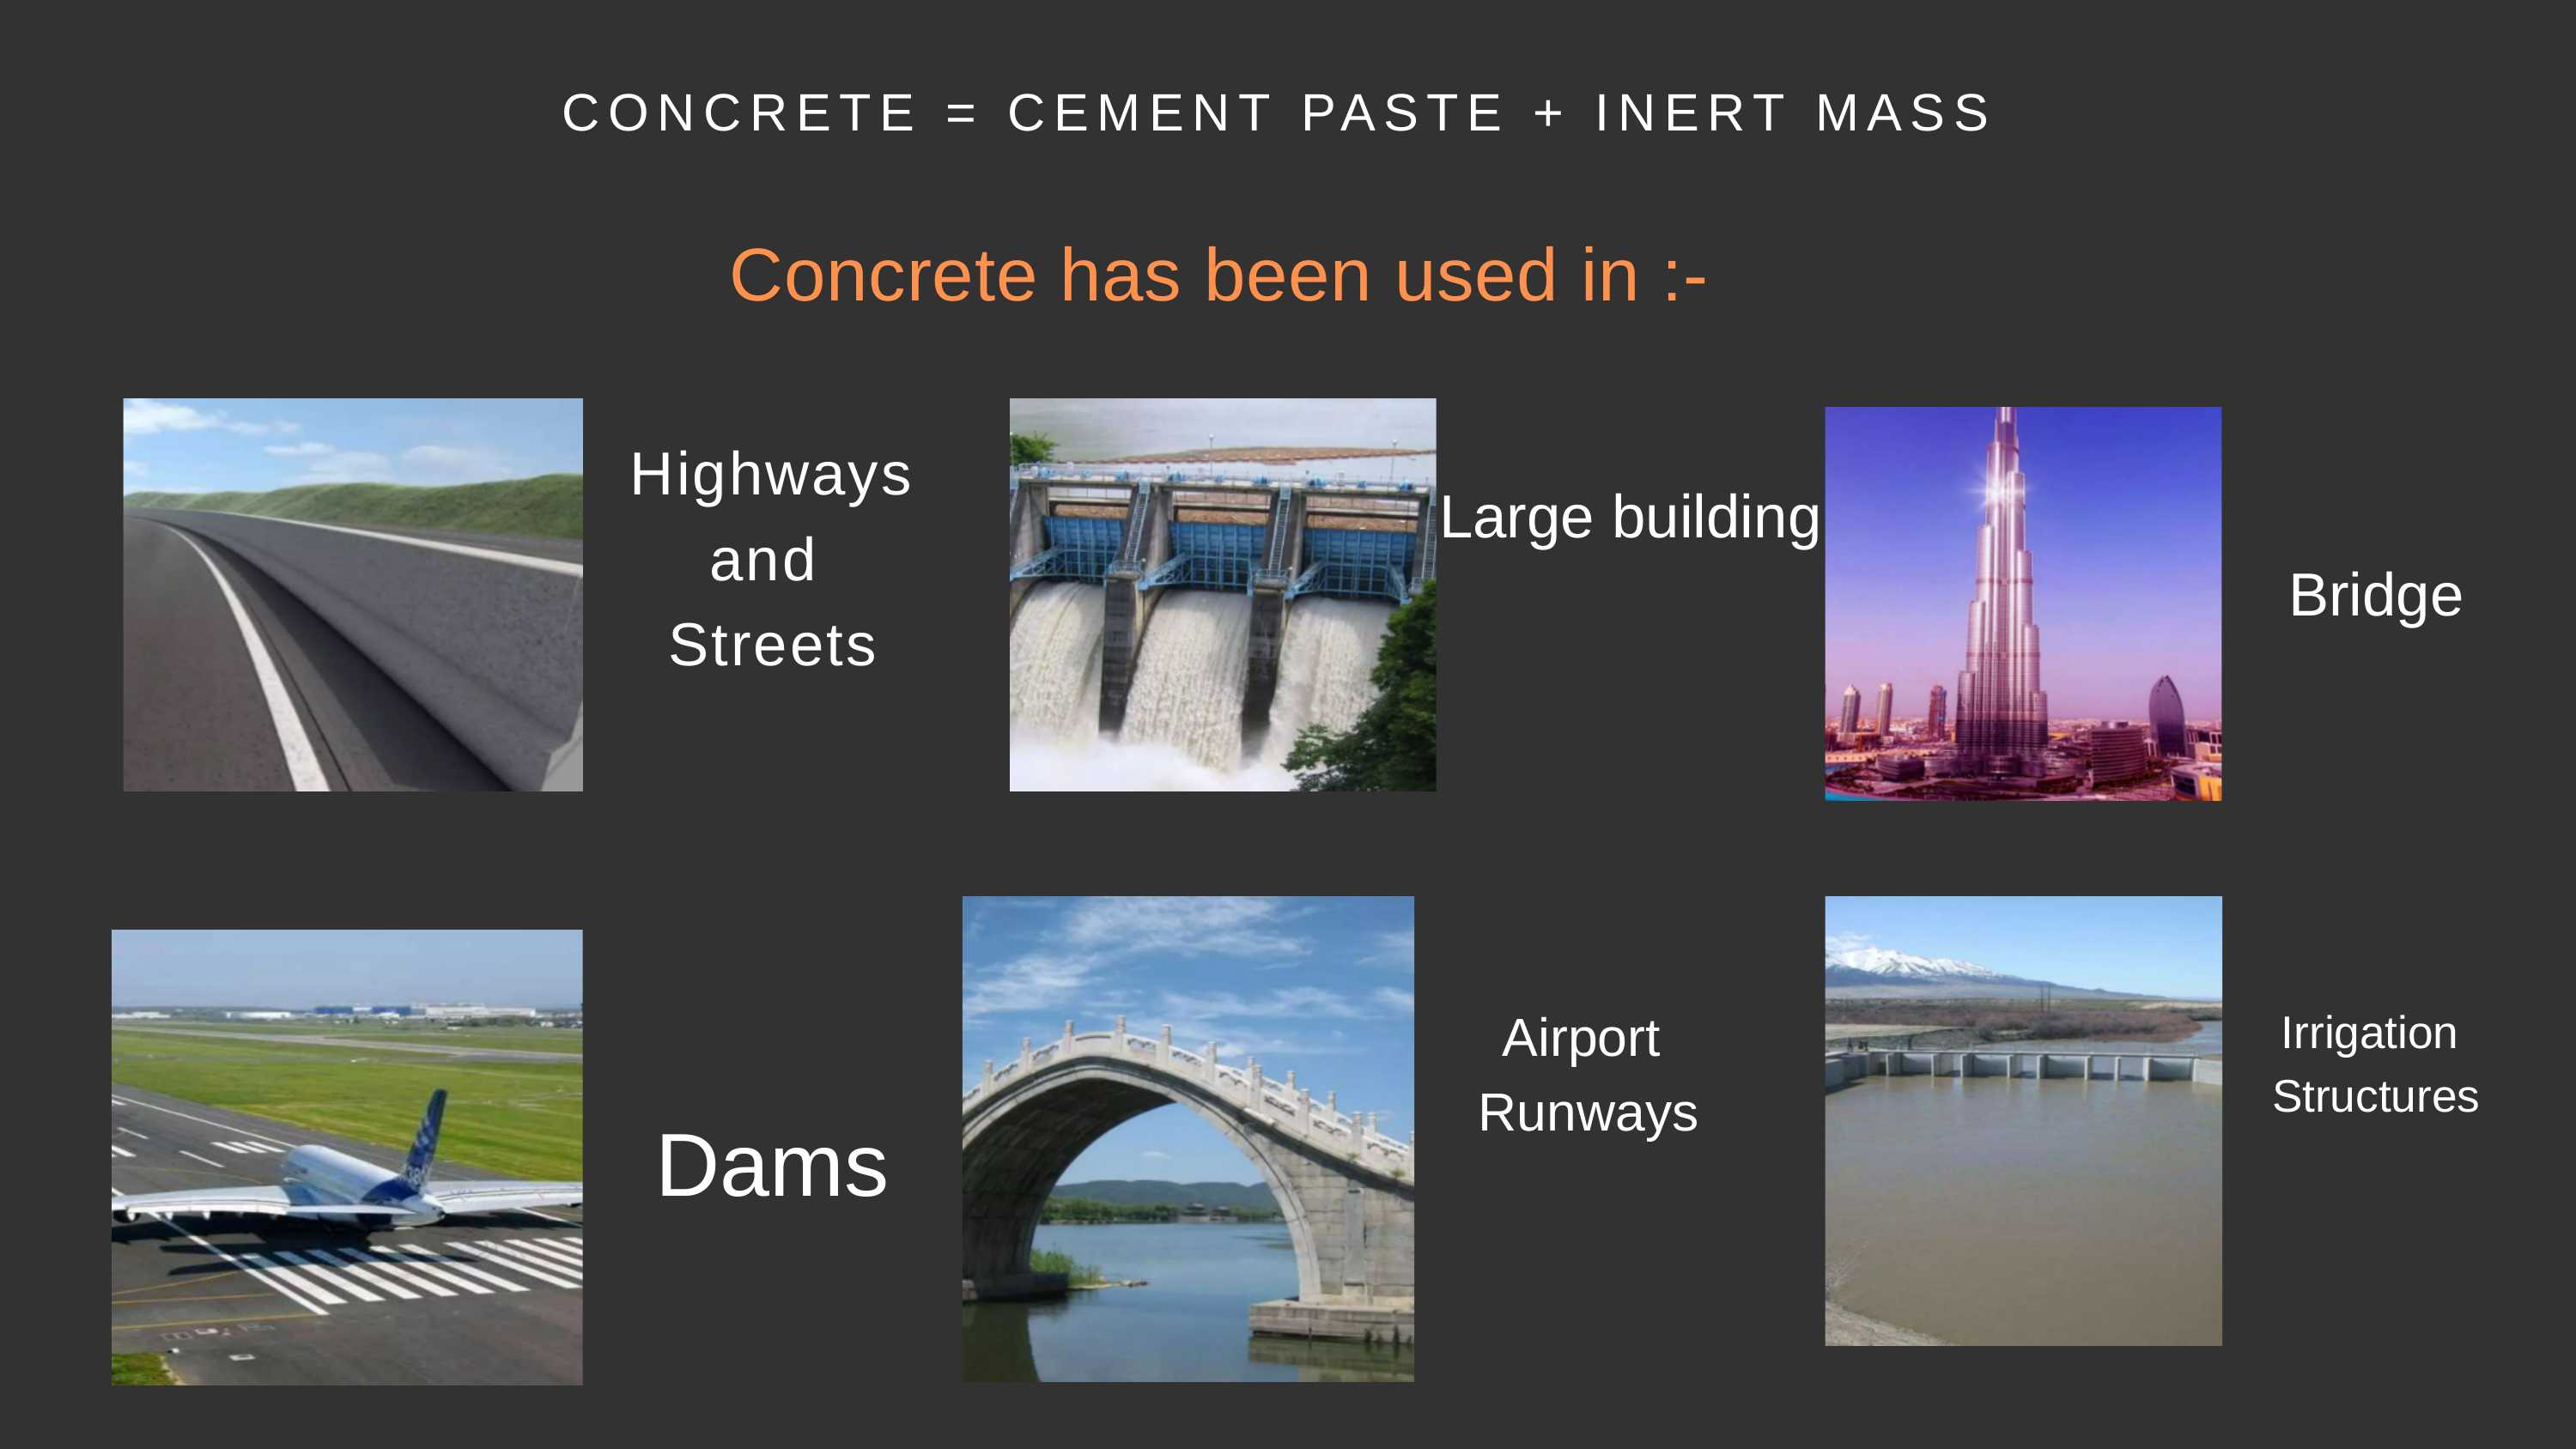

CONCRETE = CEMENT PASTE + INERT MASS
Concrete has been used in :-

Highways and
Streets
Large building
Bridge

Airport
Runways
Irrigation
Structures
Dams